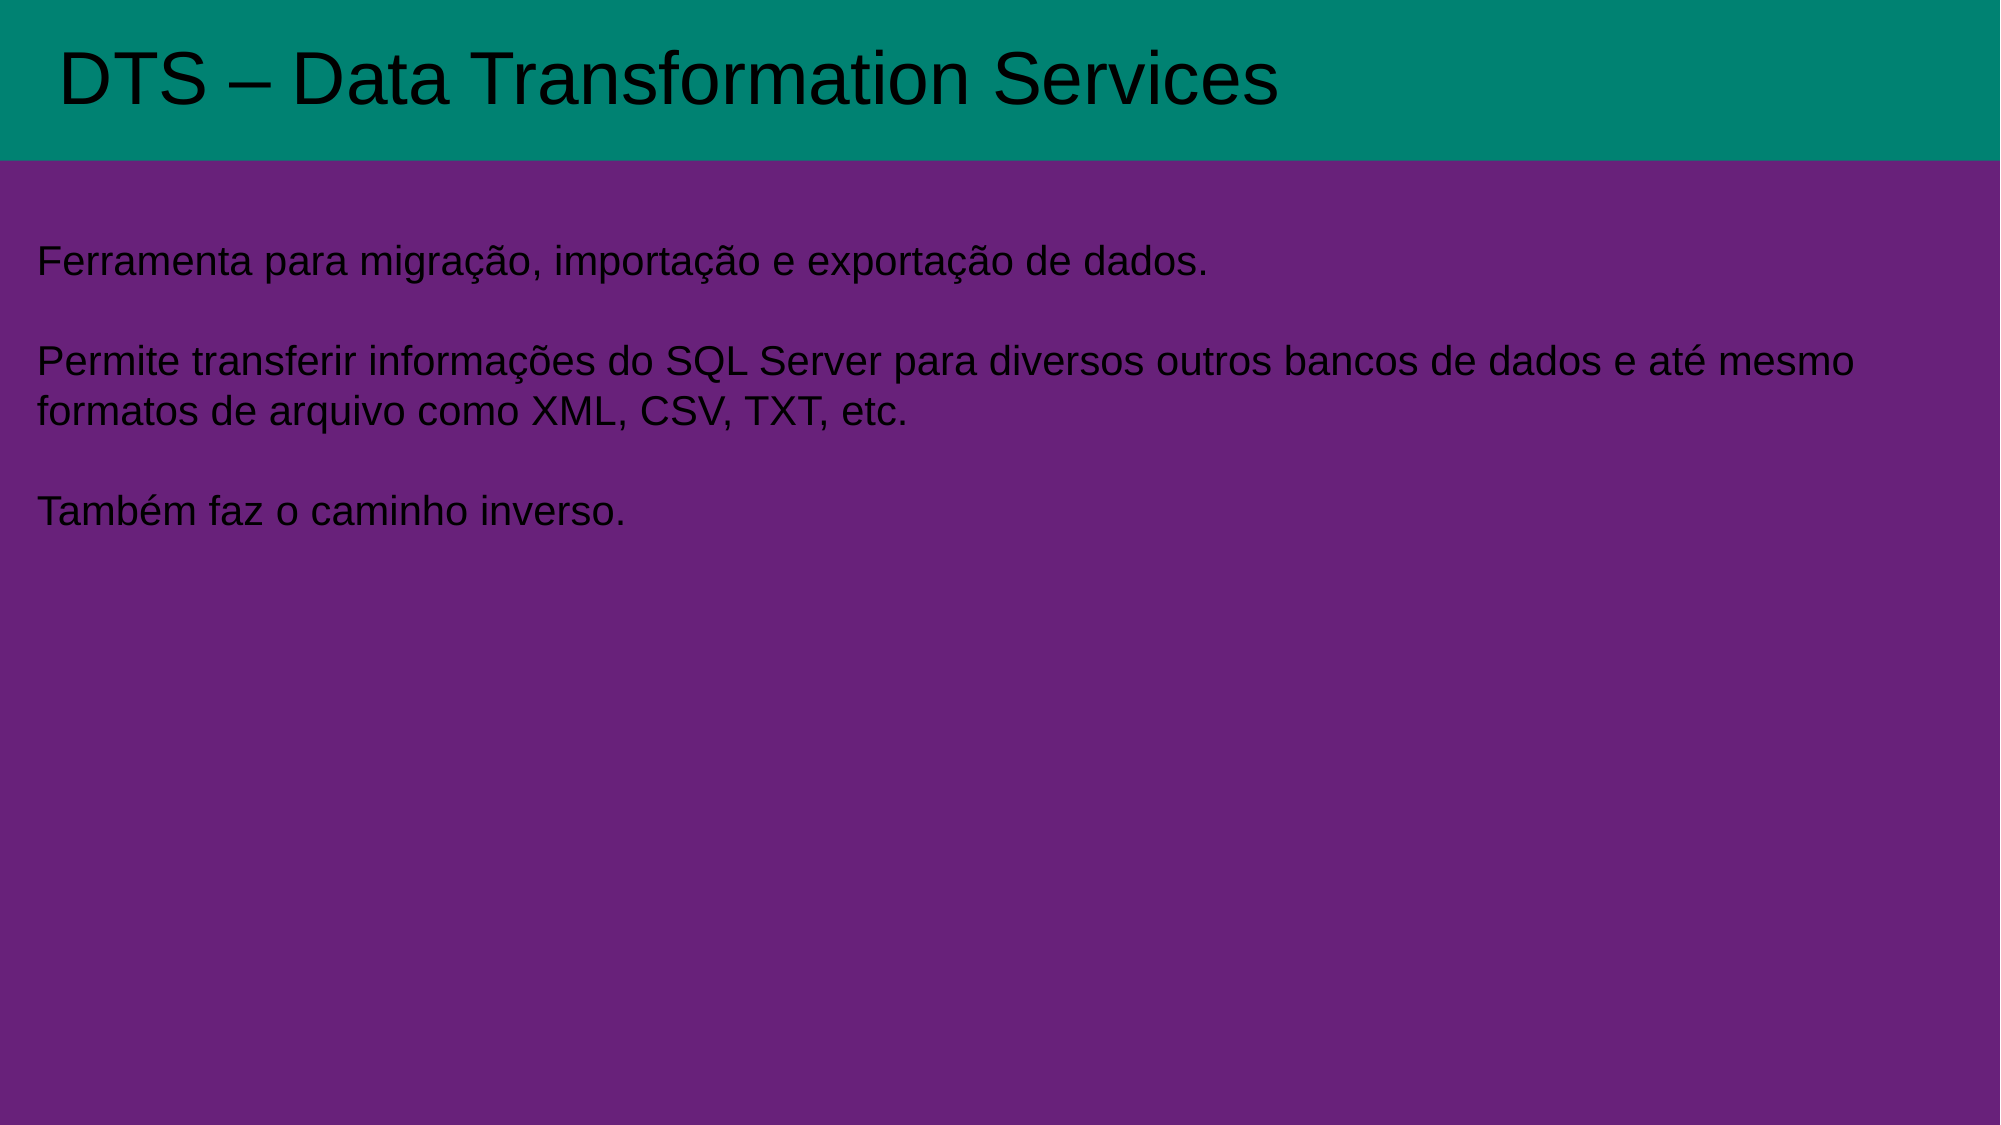

DTS – Data Transformation Services
Ferramenta para migração, importação e exportação de dados.

Permite transferir informações do SQL Server para diversos outros bancos de dados e até mesmo formatos de arquivo como XML, CSV, TXT, etc.

Também faz o caminho inverso.